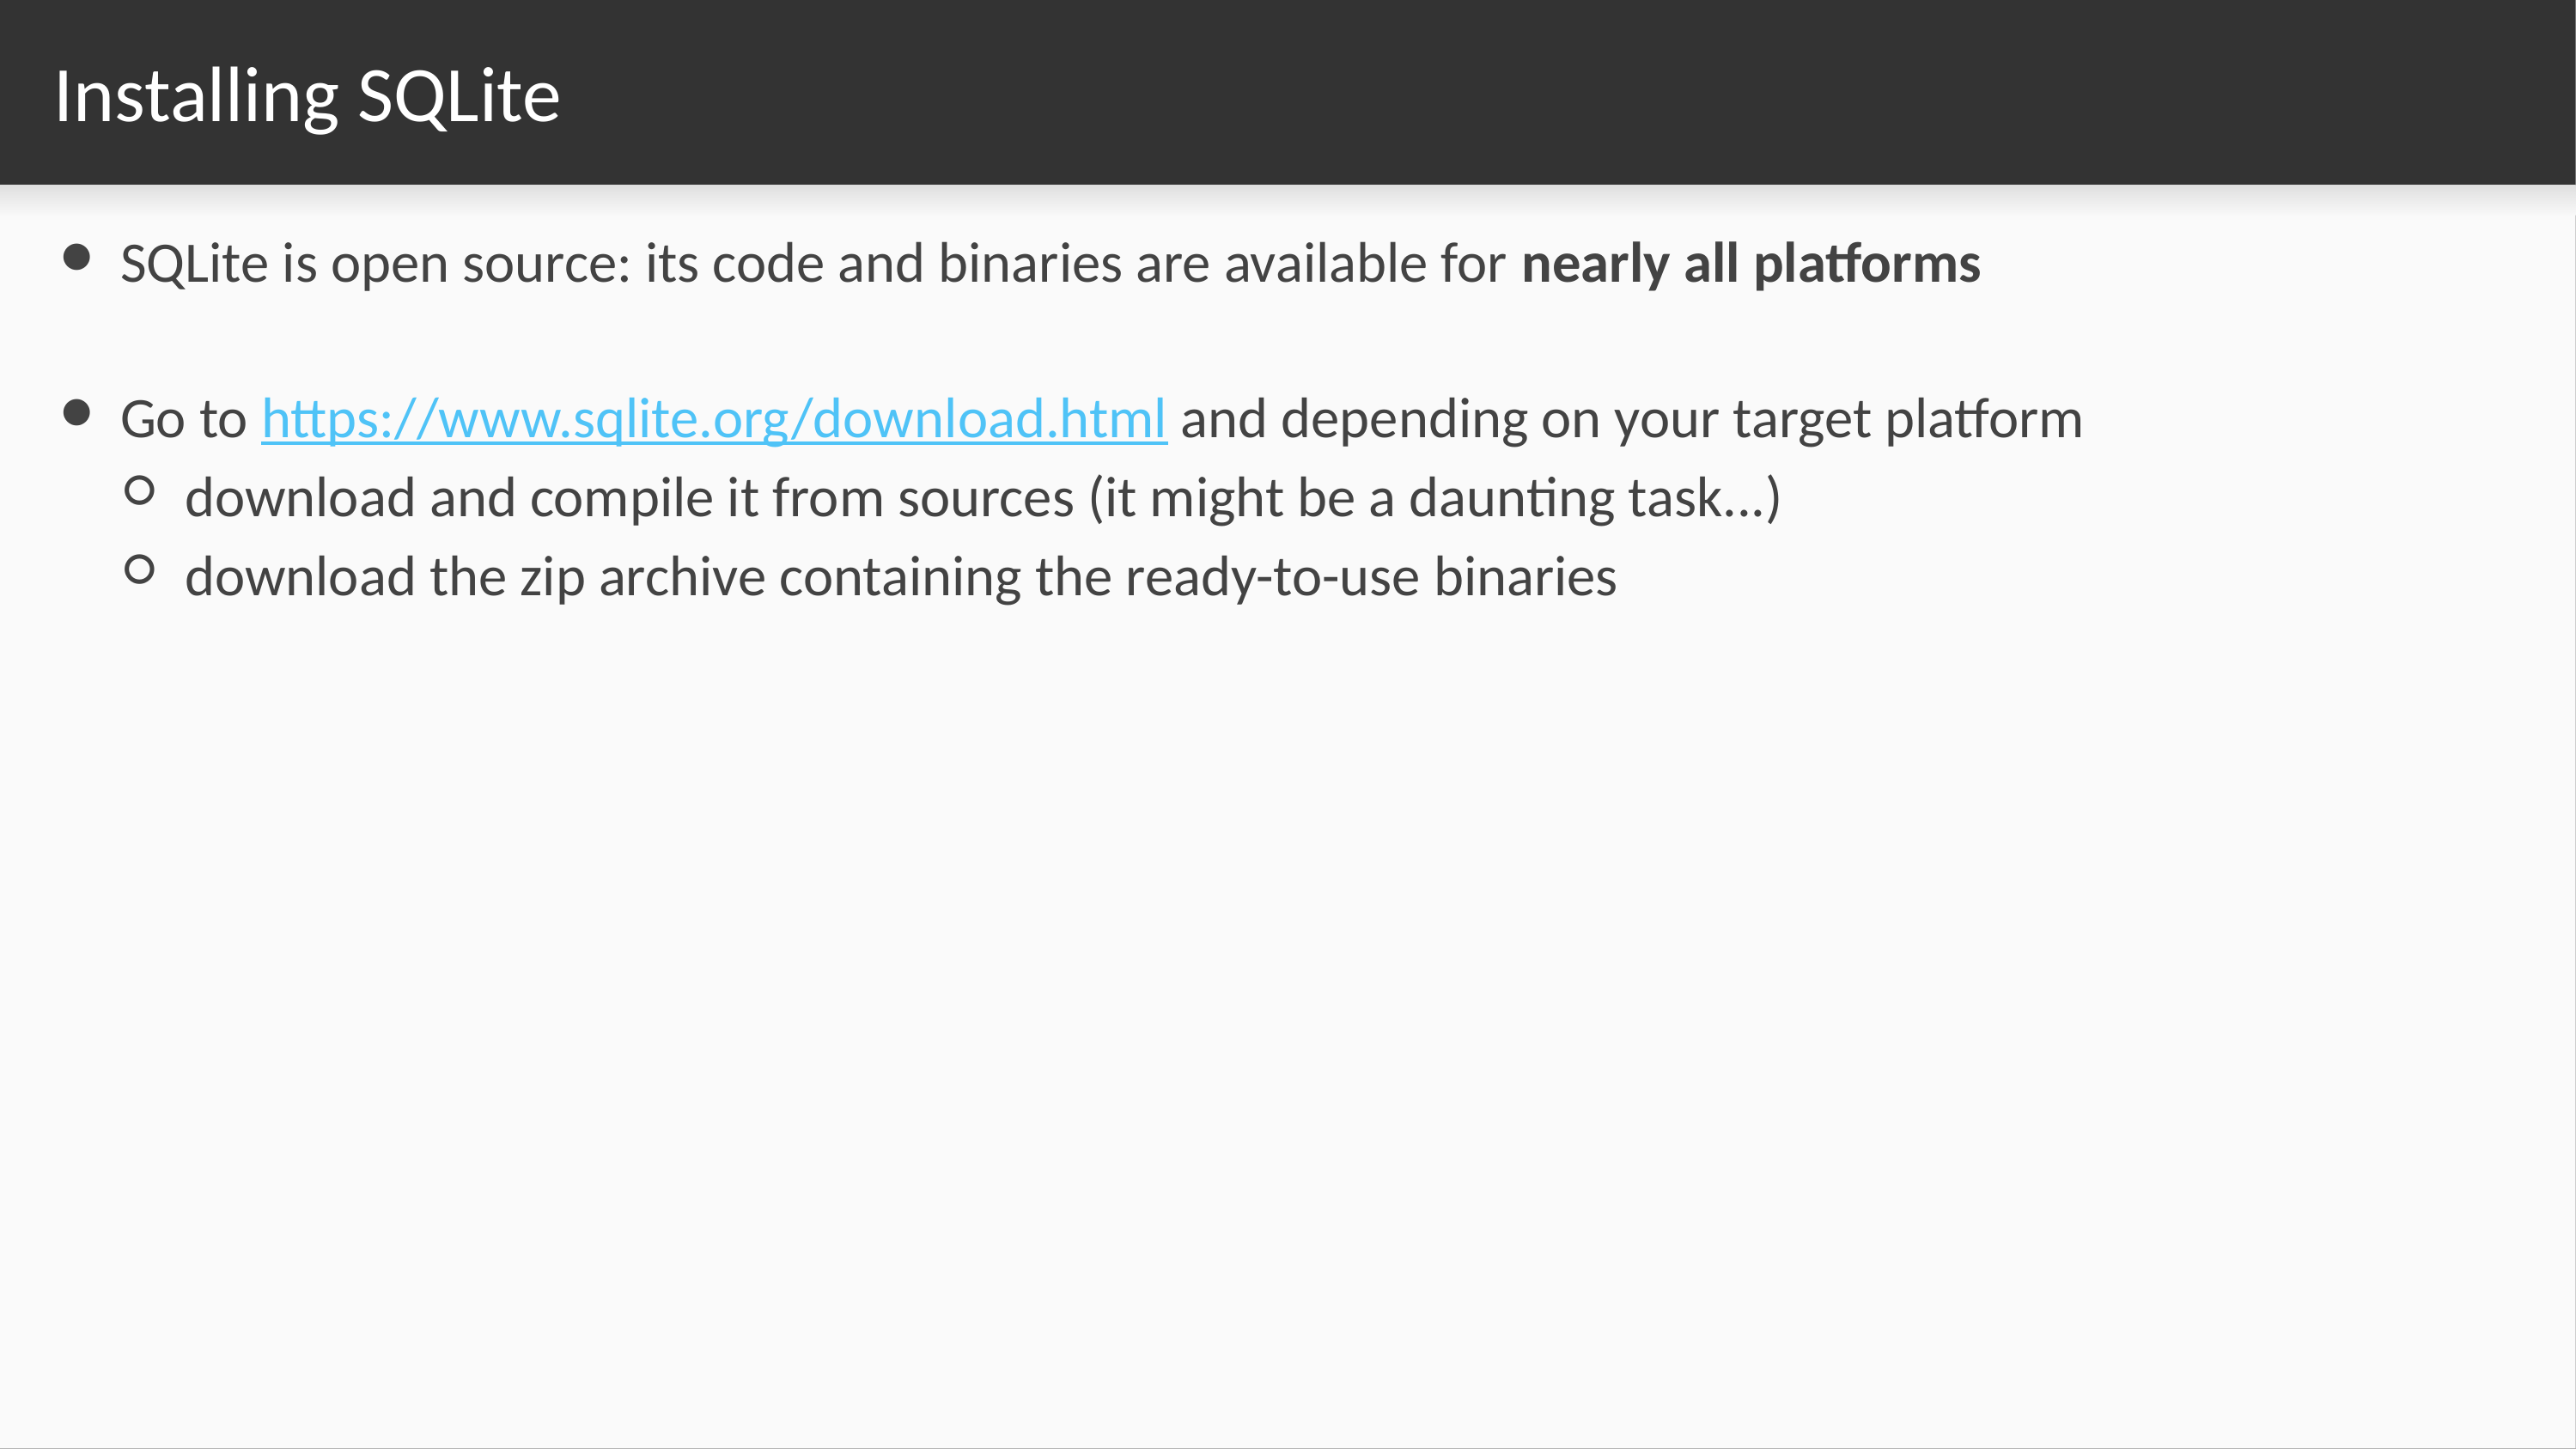

# Installing SQLite
SQLite is open source: its code and binaries are available for nearly all platforms

Go to https://www.sqlite.org/download.html and depending on your target platform
download and compile it from sources (it might be a daunting task...)
download the zip archive containing the ready-to-use binaries